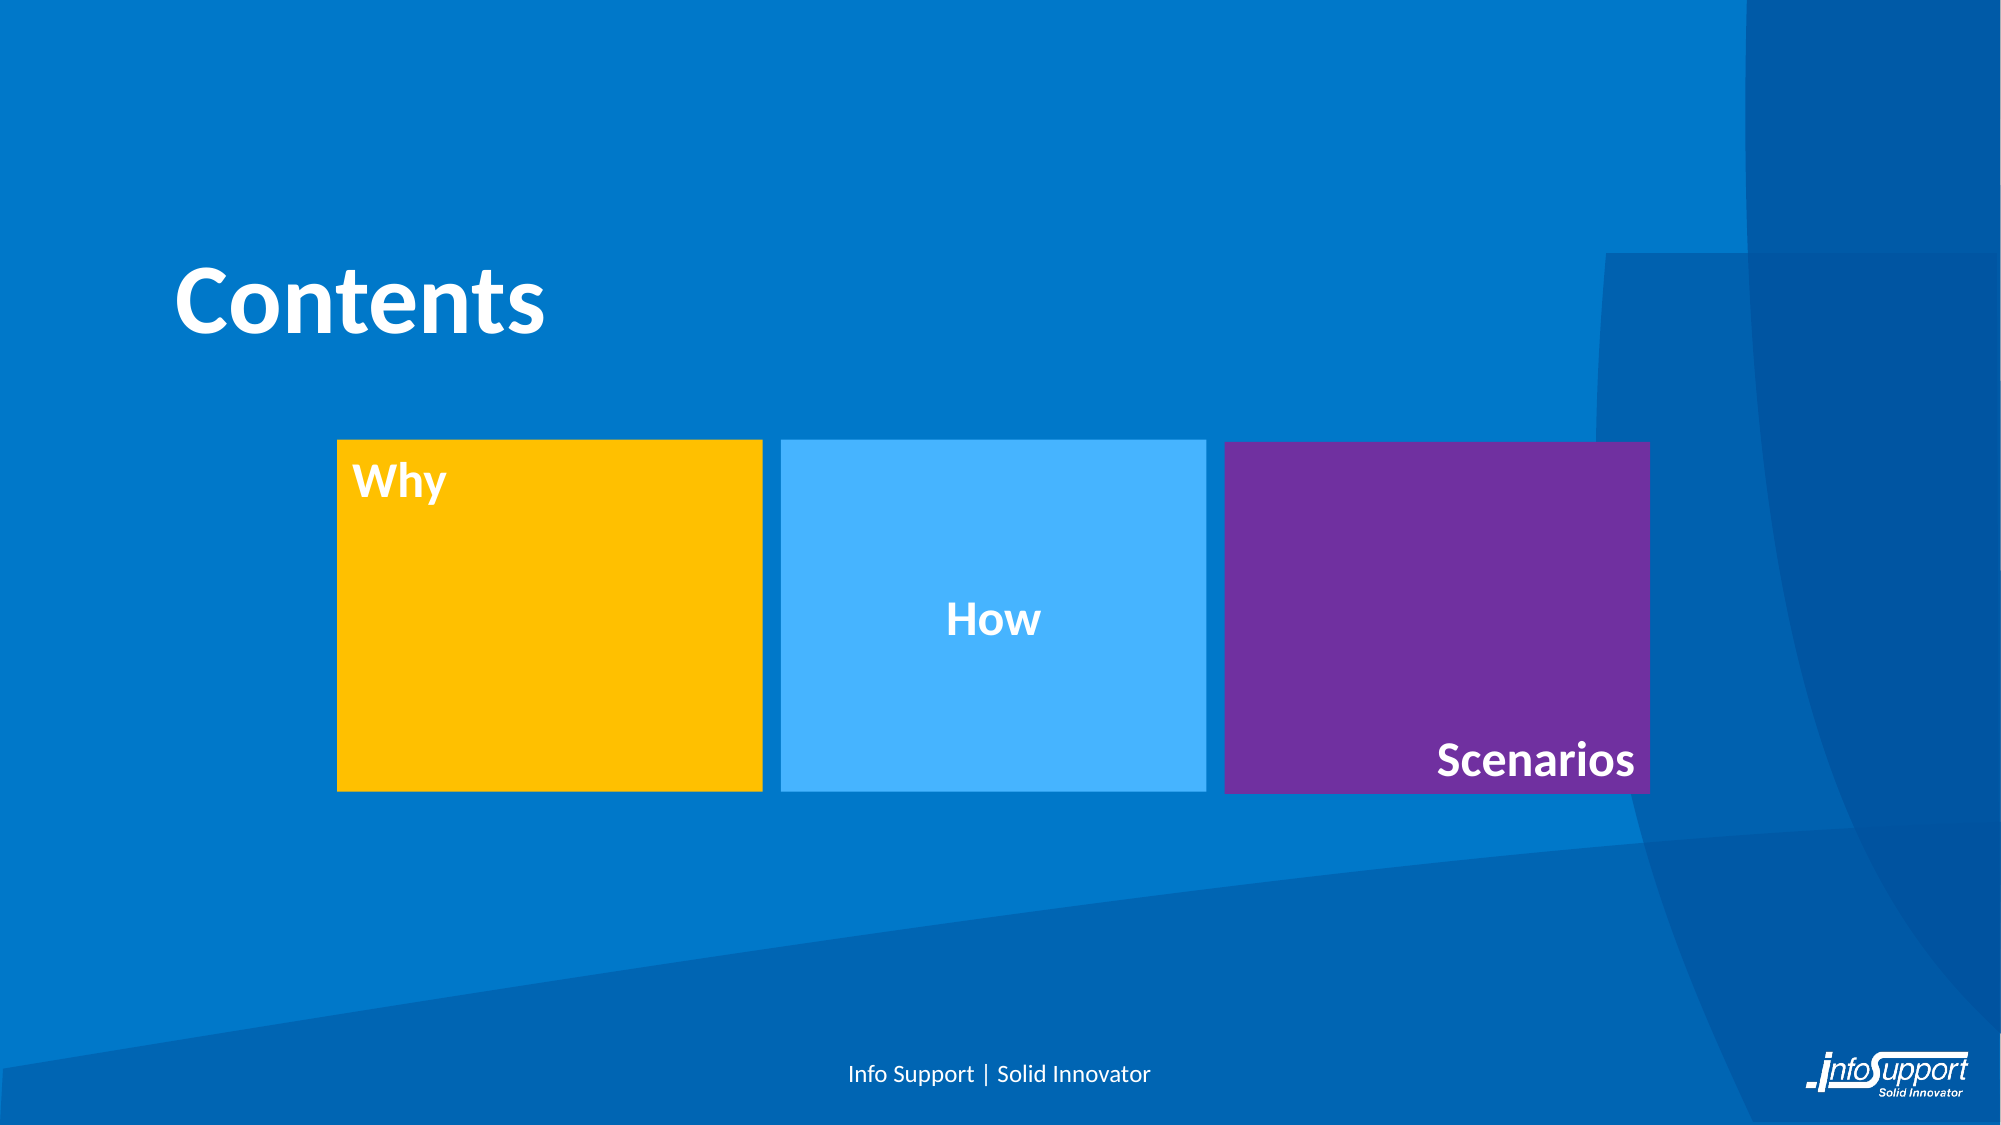

Contents

Why
How
Scenarios
Info Support | Solid Innovator